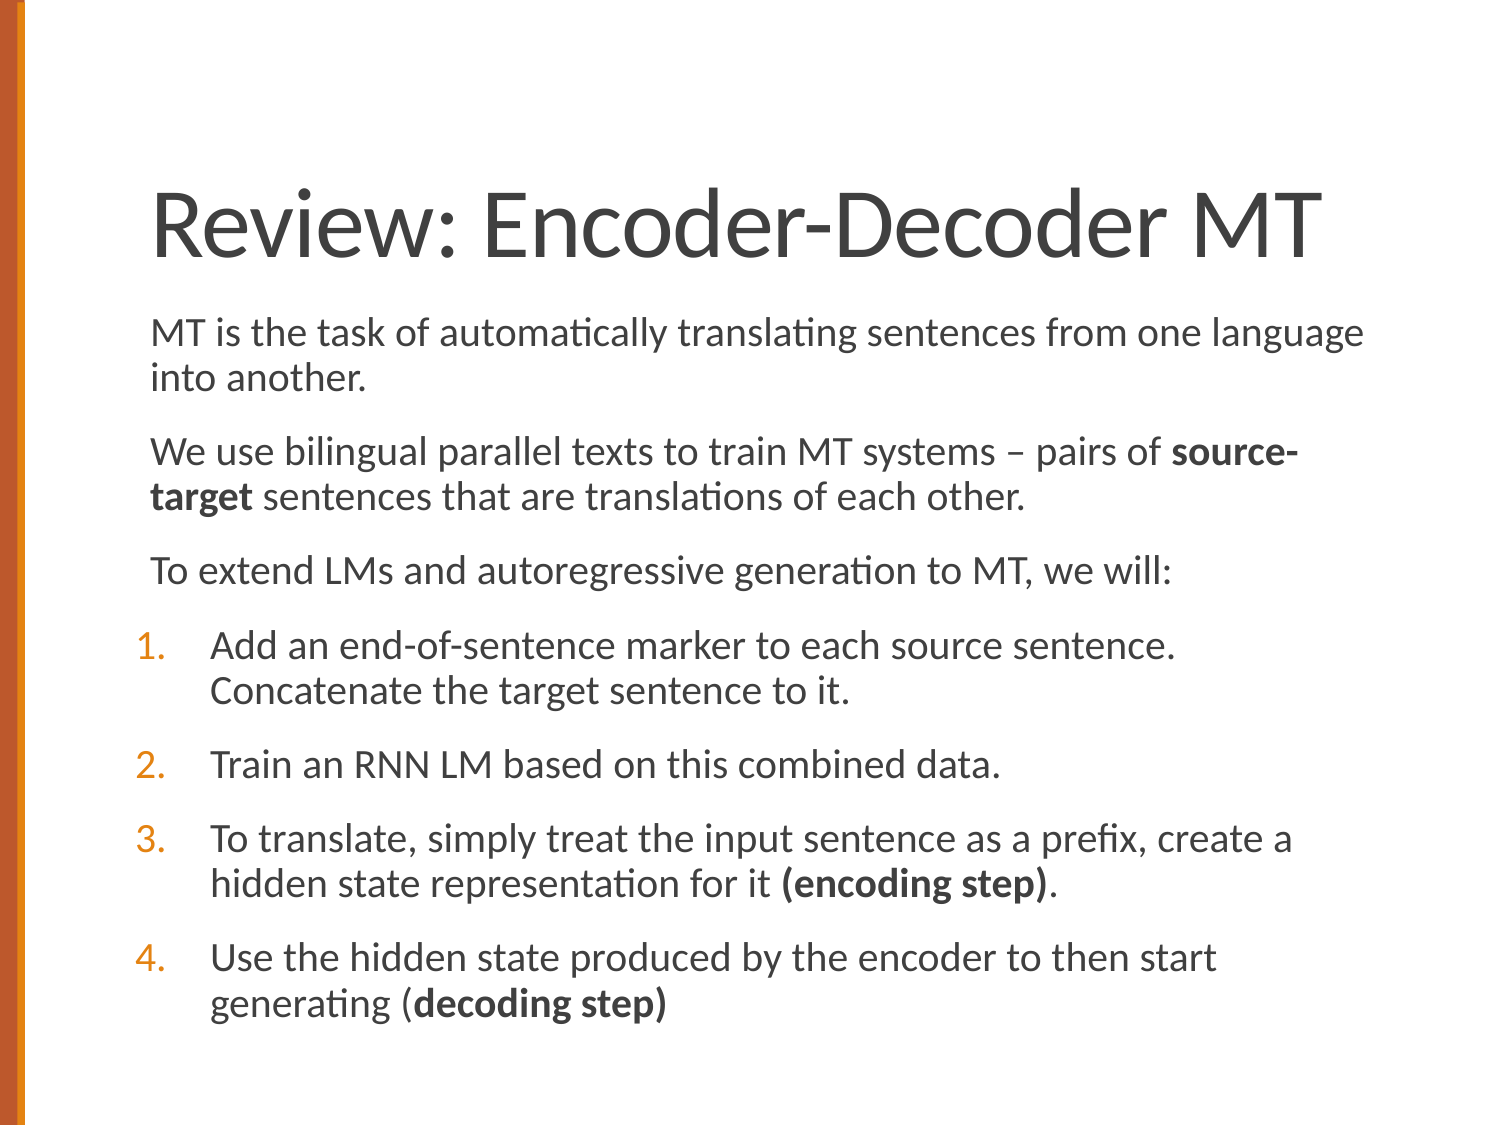

# Review: Encoder-Decoder MT
MT is the task of automatically translating sentences from one language into another.
We use bilingual parallel texts to train MT systems – pairs of source-target sentences that are translations of each other.
To extend LMs and autoregressive generation to MT, we will:
Add an end-of-sentence marker to each source sentence. Concatenate the target sentence to it.
Train an RNN LM based on this combined data.
To translate, simply treat the input sentence as a prefix, create a hidden state representation for it (encoding step).
Use the hidden state produced by the encoder to then start generating (decoding step)